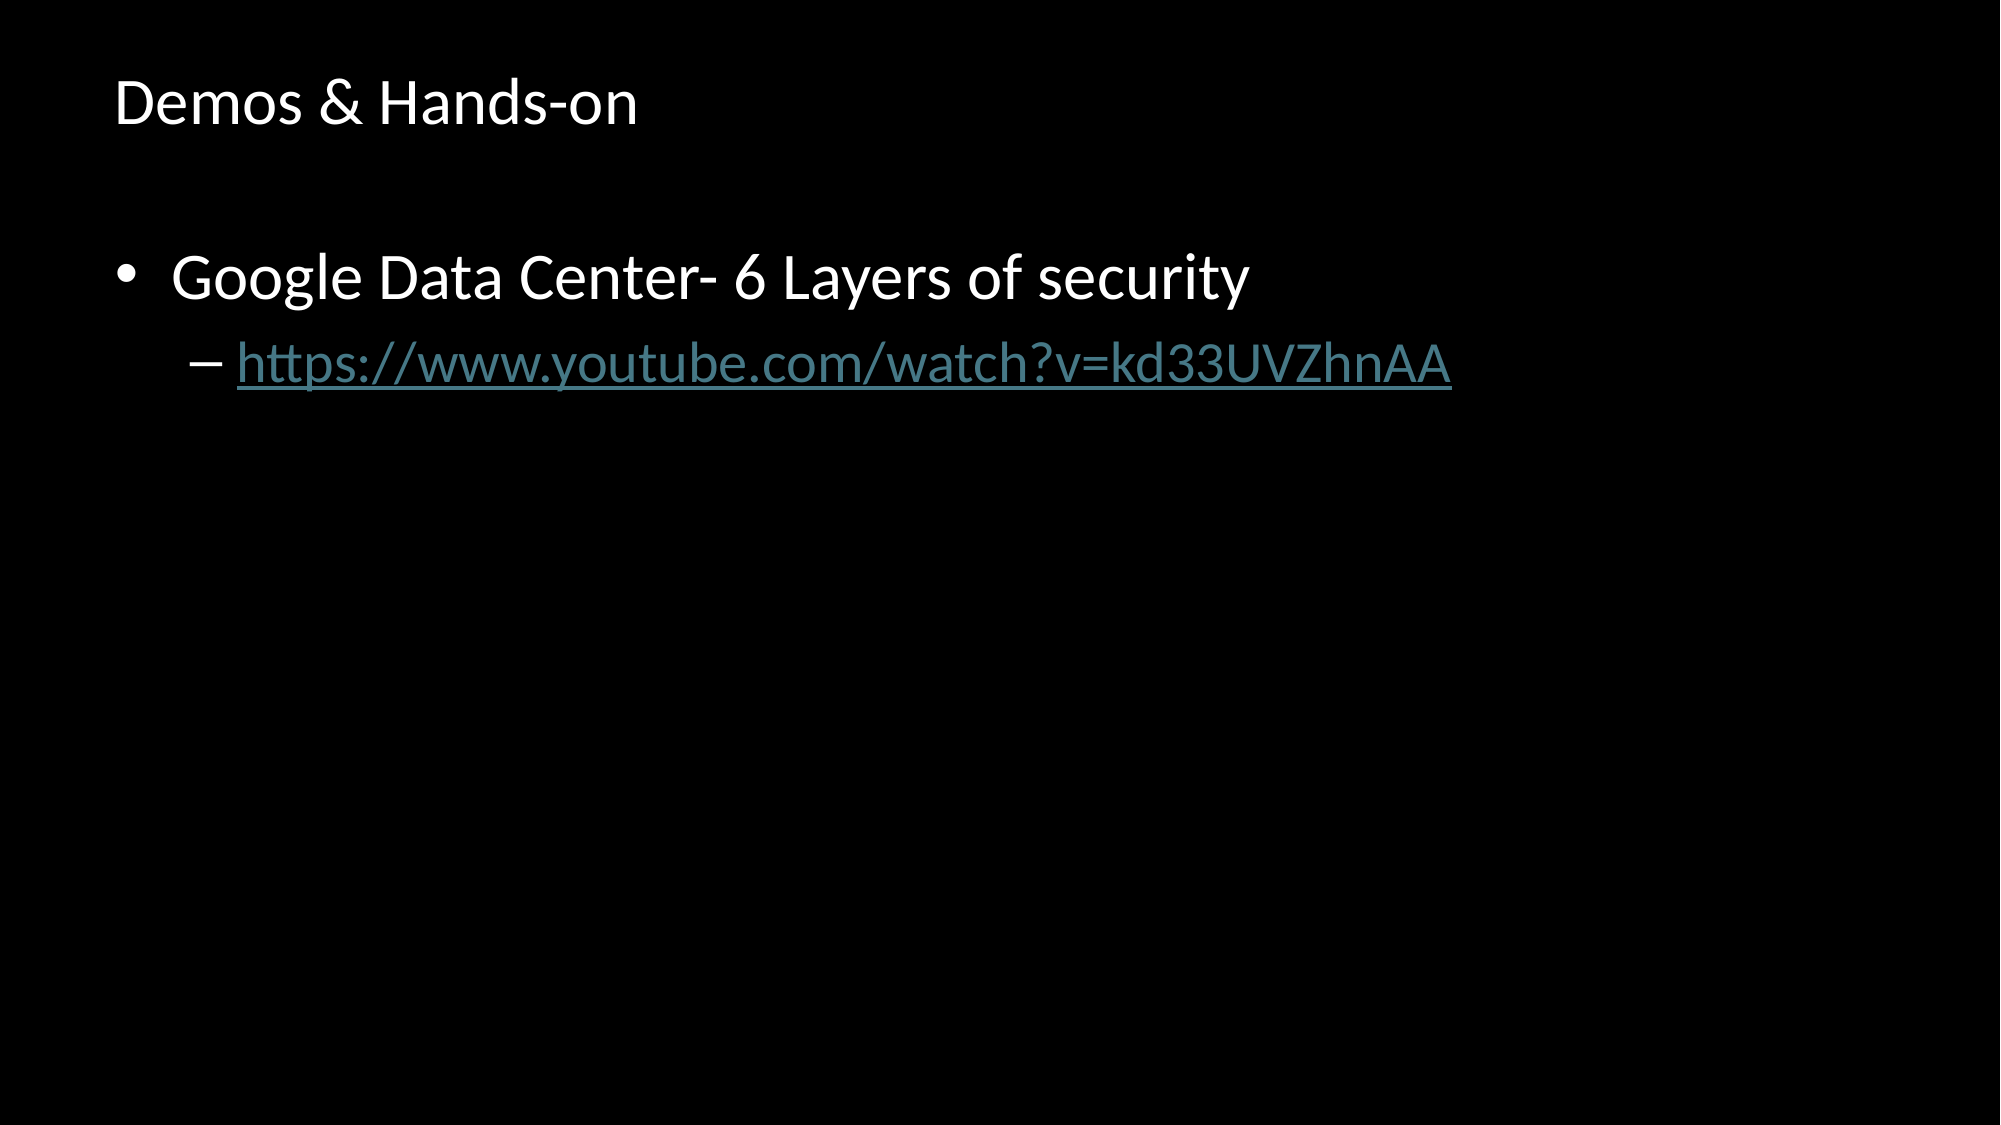

# Demos & Hands-on
Google Data Center- 6 Layers of security
https://www.youtube.com/watch?v=kd33UVZhnAA